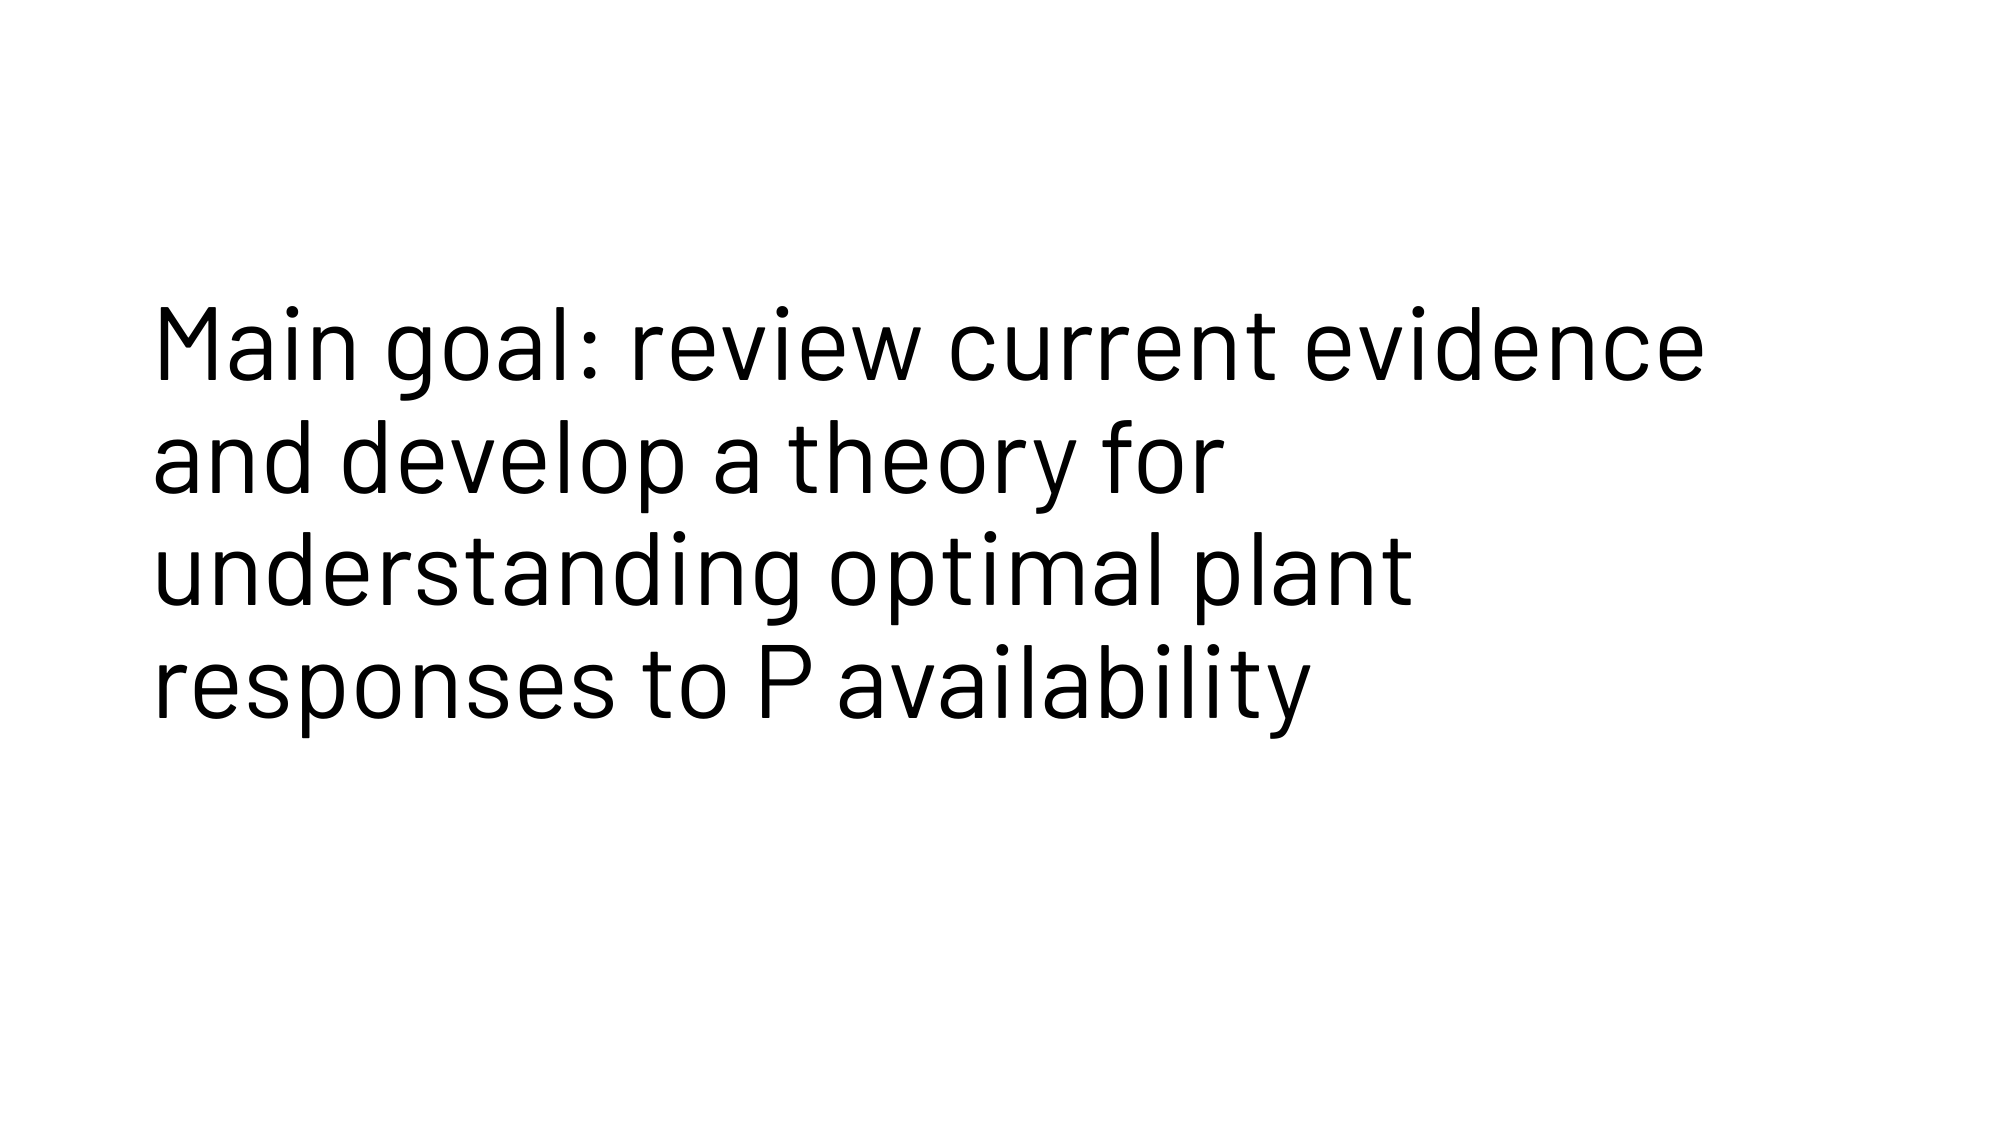

# Main goal: review current evidence and develop a theory for understanding optimal plant responses to P availability